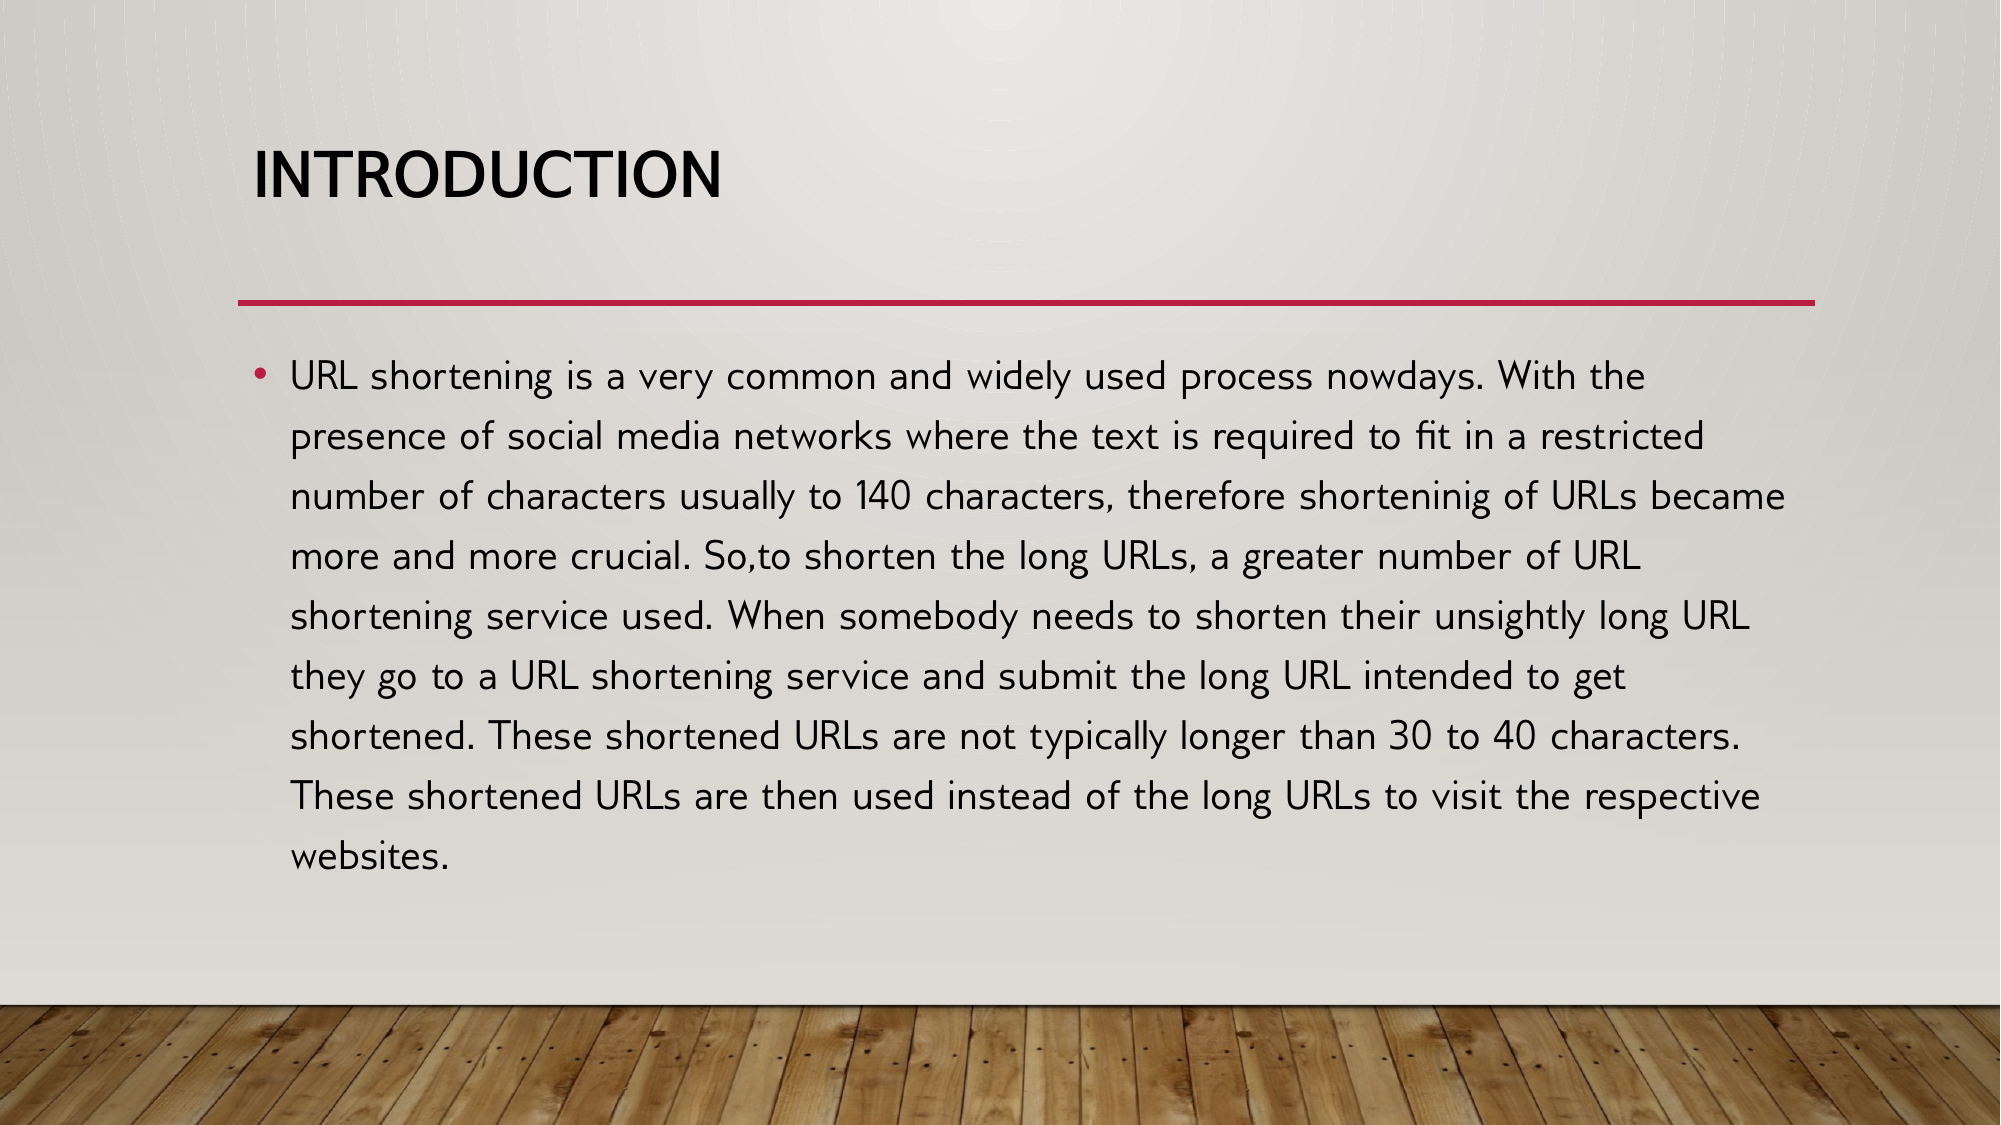

# Introduction
URL shortening is a very common and widely used process nowdays. With the presence of social media networks where the text is required to fit in a restricted number of characters usually to 140 characters, therefore shorteninig of URLs became more and more crucial. So,to shorten the long URLs, a greater number of URL shortening service used. When somebody needs to shorten their unsightly long URL they go to a URL shortening service and submit the long URL intended to get shortened. These shortened URLs are not typically longer than 30 to 40 characters. These shortened URLs are then used instead of the long URLs to visit the respective websites.